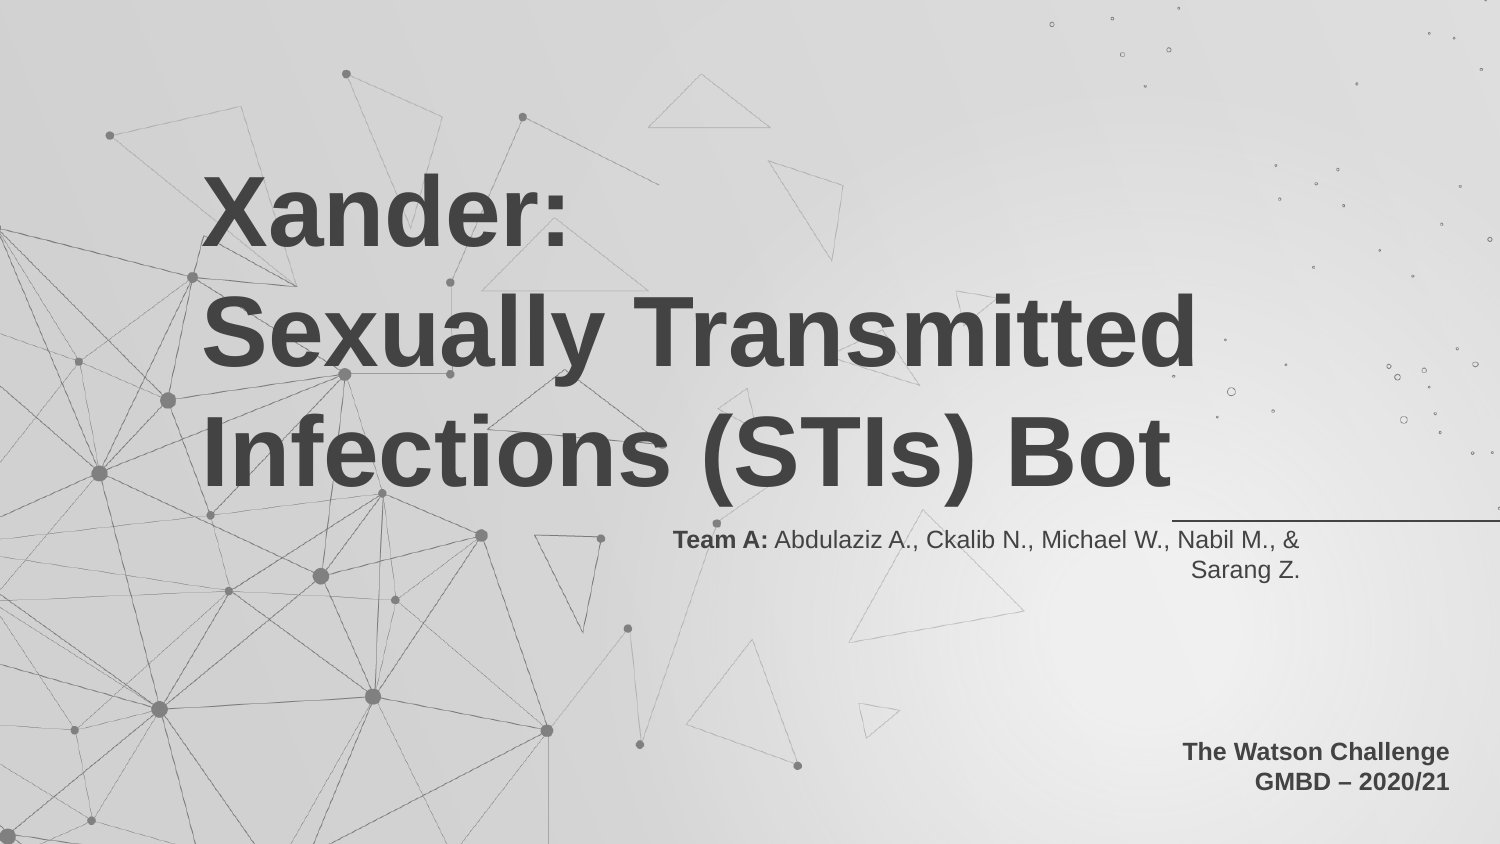

# Xander:
Sexually Transmitted Infections (STIs) Bot
Team A: Abdulaziz A., Ckalib N., Michael W., Nabil M., & Sarang Z.
The Watson Challenge
GMBD – 2020/21